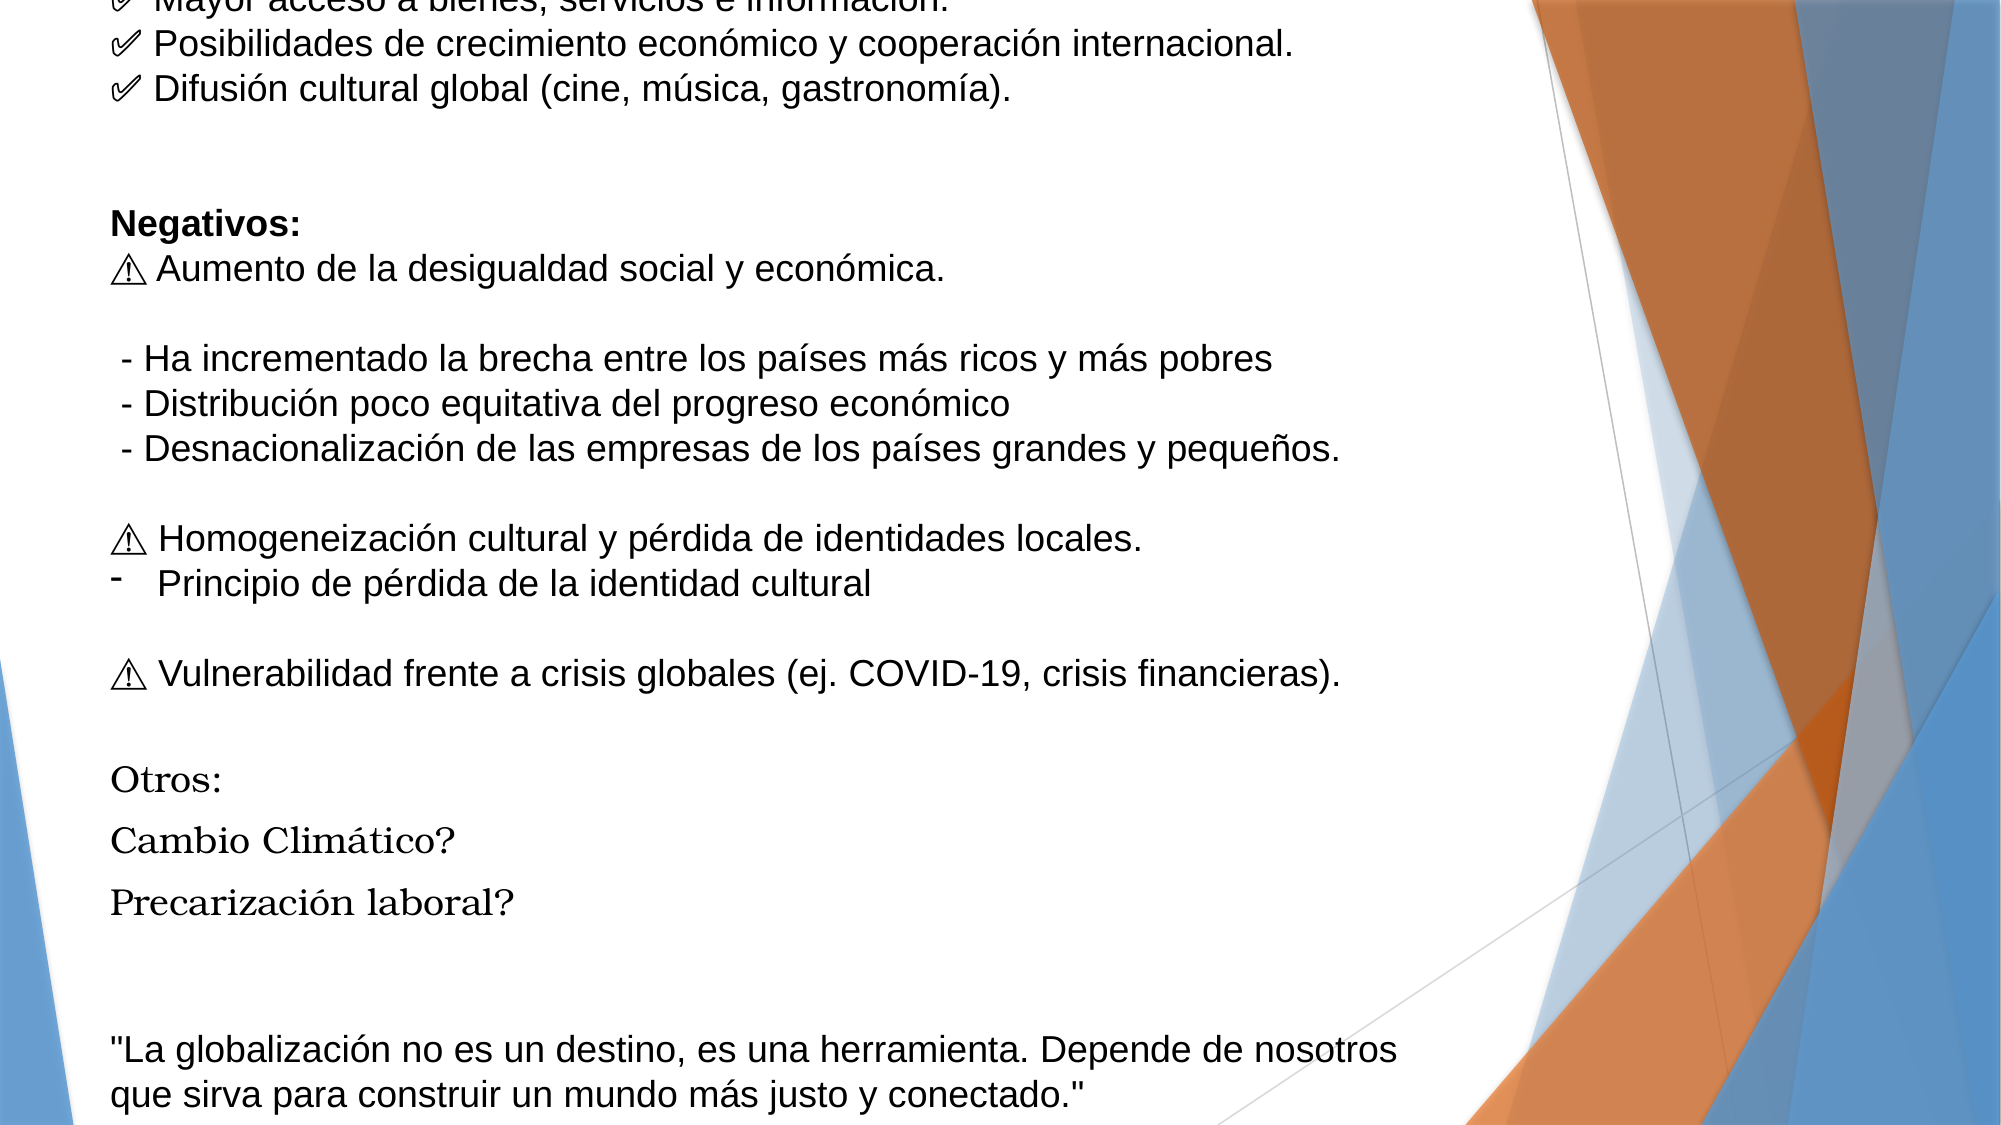

Impactos de la Globalización
Positivos:
✅ Mayor acceso a bienes, servicios e información.
✅ Posibilidades de crecimiento económico y cooperación internacional.
✅ Difusión cultural global (cine, música, gastronomía).

Negativos:
⚠️ Aumento de la desigualdad social y económica.
 - Ha incrementado la brecha entre los países más ricos y más pobres
 - Distribución poco equitativa del progreso económico
 - Desnacionalización de las empresas de los países grandes y pequeños.

⚠️ Homogeneización cultural y pérdida de identidades locales.
Principio de pérdida de la identidad cultural
⚠️ Vulnerabilidad frente a crisis globales (ej. COVID-19, crisis financieras).

Otros:
Cambio Climático?
Precarización laboral?

"La globalización no es un destino, es una herramienta. Depende de nosotros que sirva para construir un mundo más justo y conectado."